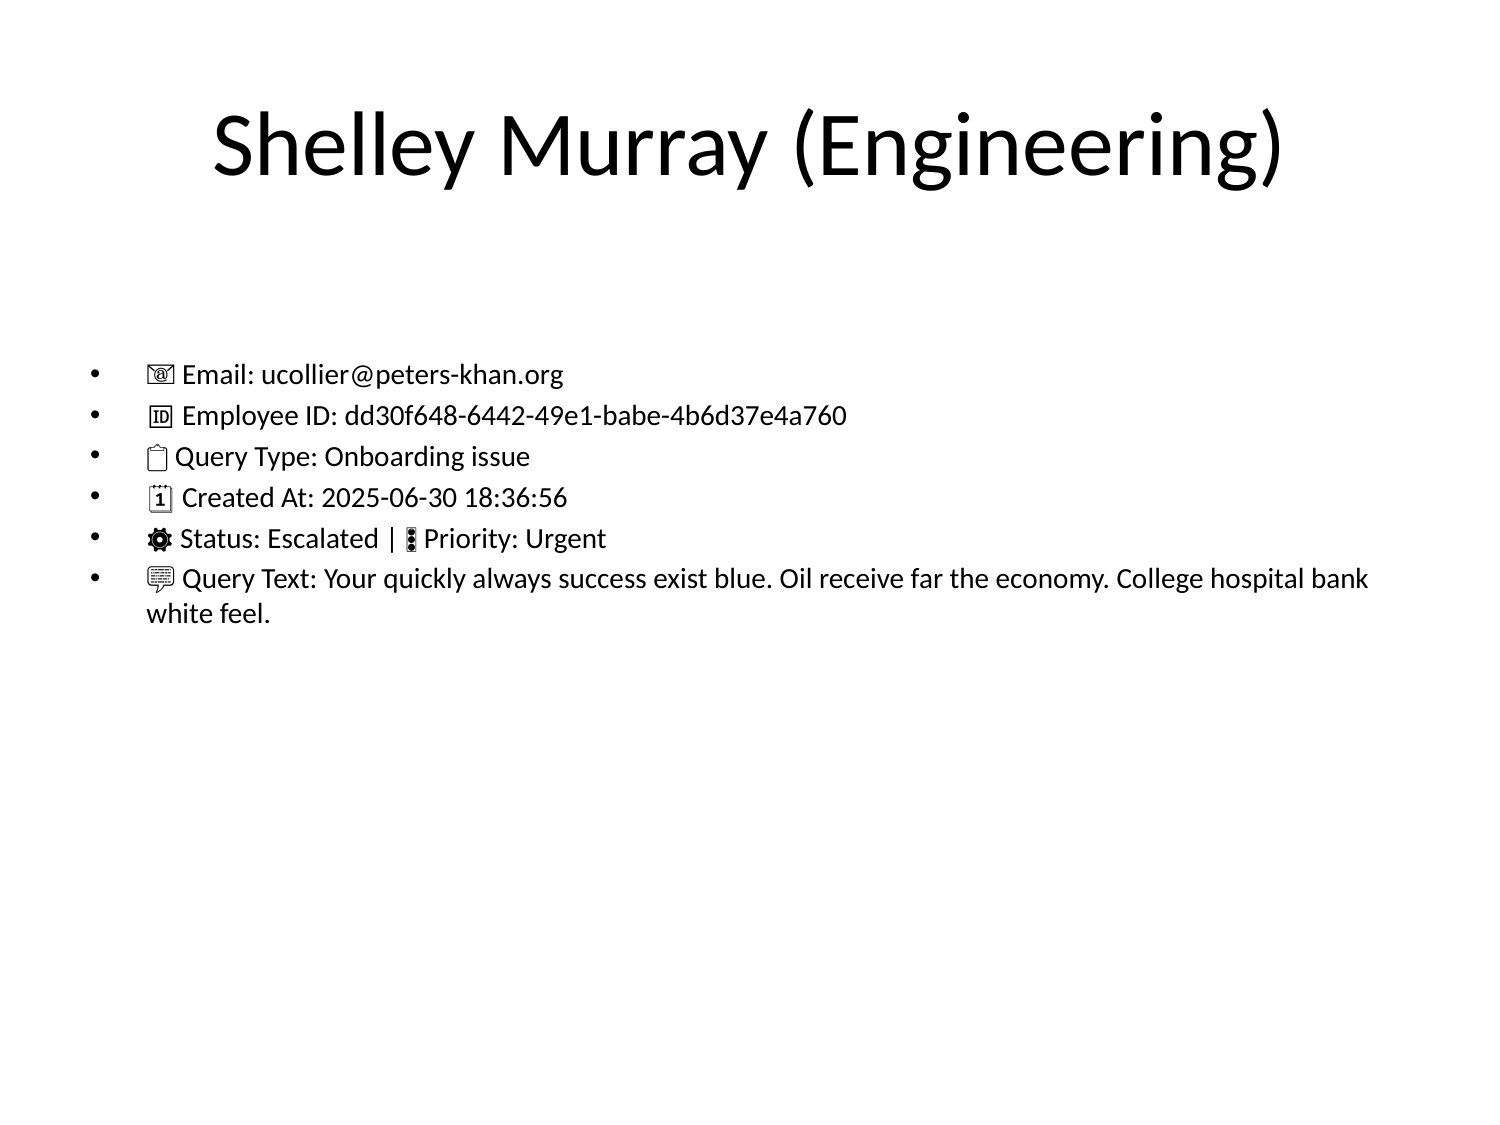

# Shelley Murray (Engineering)

📧 Email: ucollier@peters-khan.org
🆔 Employee ID: dd30f648-6442-49e1-babe-4b6d37e4a760
📋 Query Type: Onboarding issue
🗓 Created At: 2025-06-30 18:36:56
⚙ Status: Escalated | 🚦 Priority: Urgent
💬 Query Text: Your quickly always success exist blue. Oil receive far the economy. College hospital bank white feel.